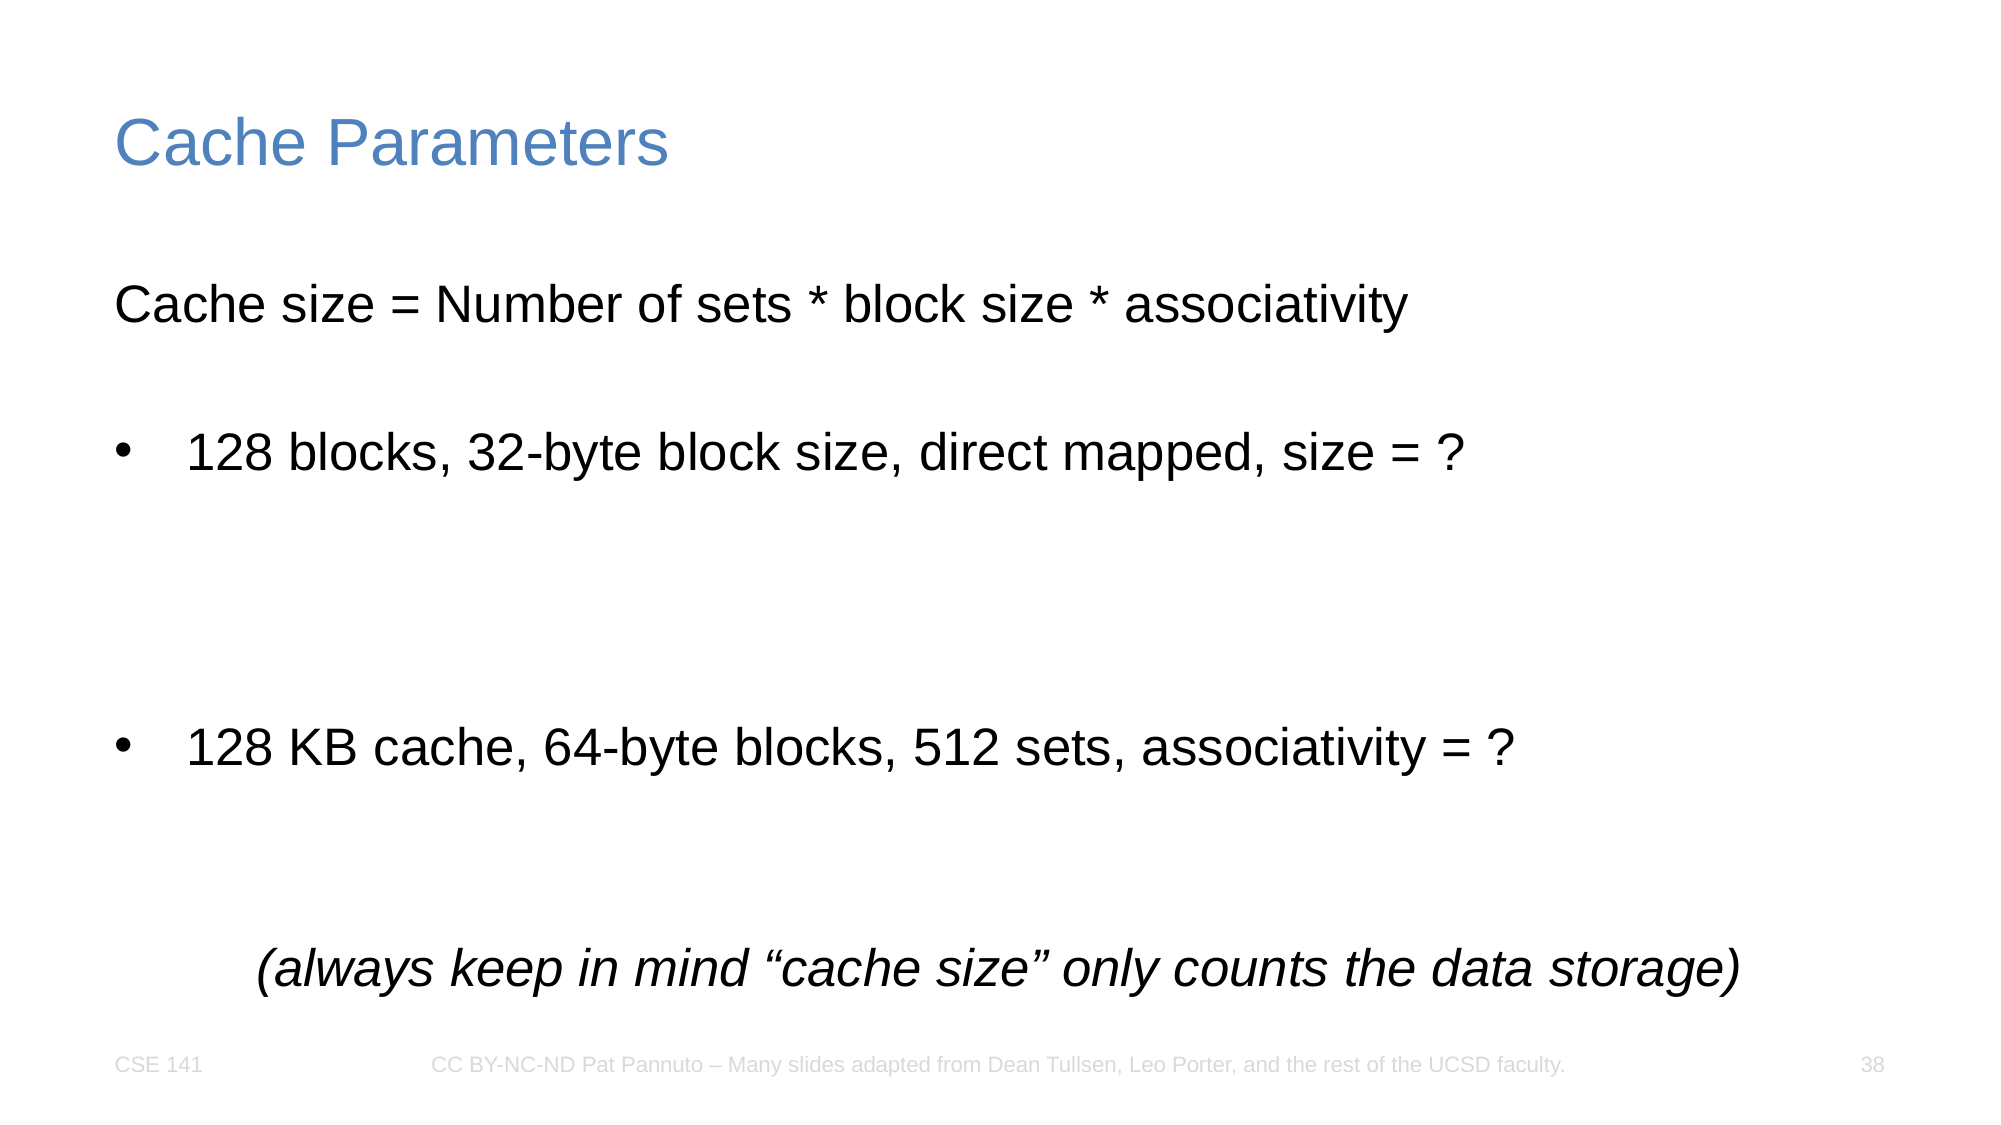

# Cache Parameters
Cache size = Number of sets * block size * associativity

128 blocks, 32-byte block size, direct mapped, size = ?

128 KB cache, 64-byte blocks, 512 sets, associativity = ?

(always keep in mind “cache size” only counts the data storage)